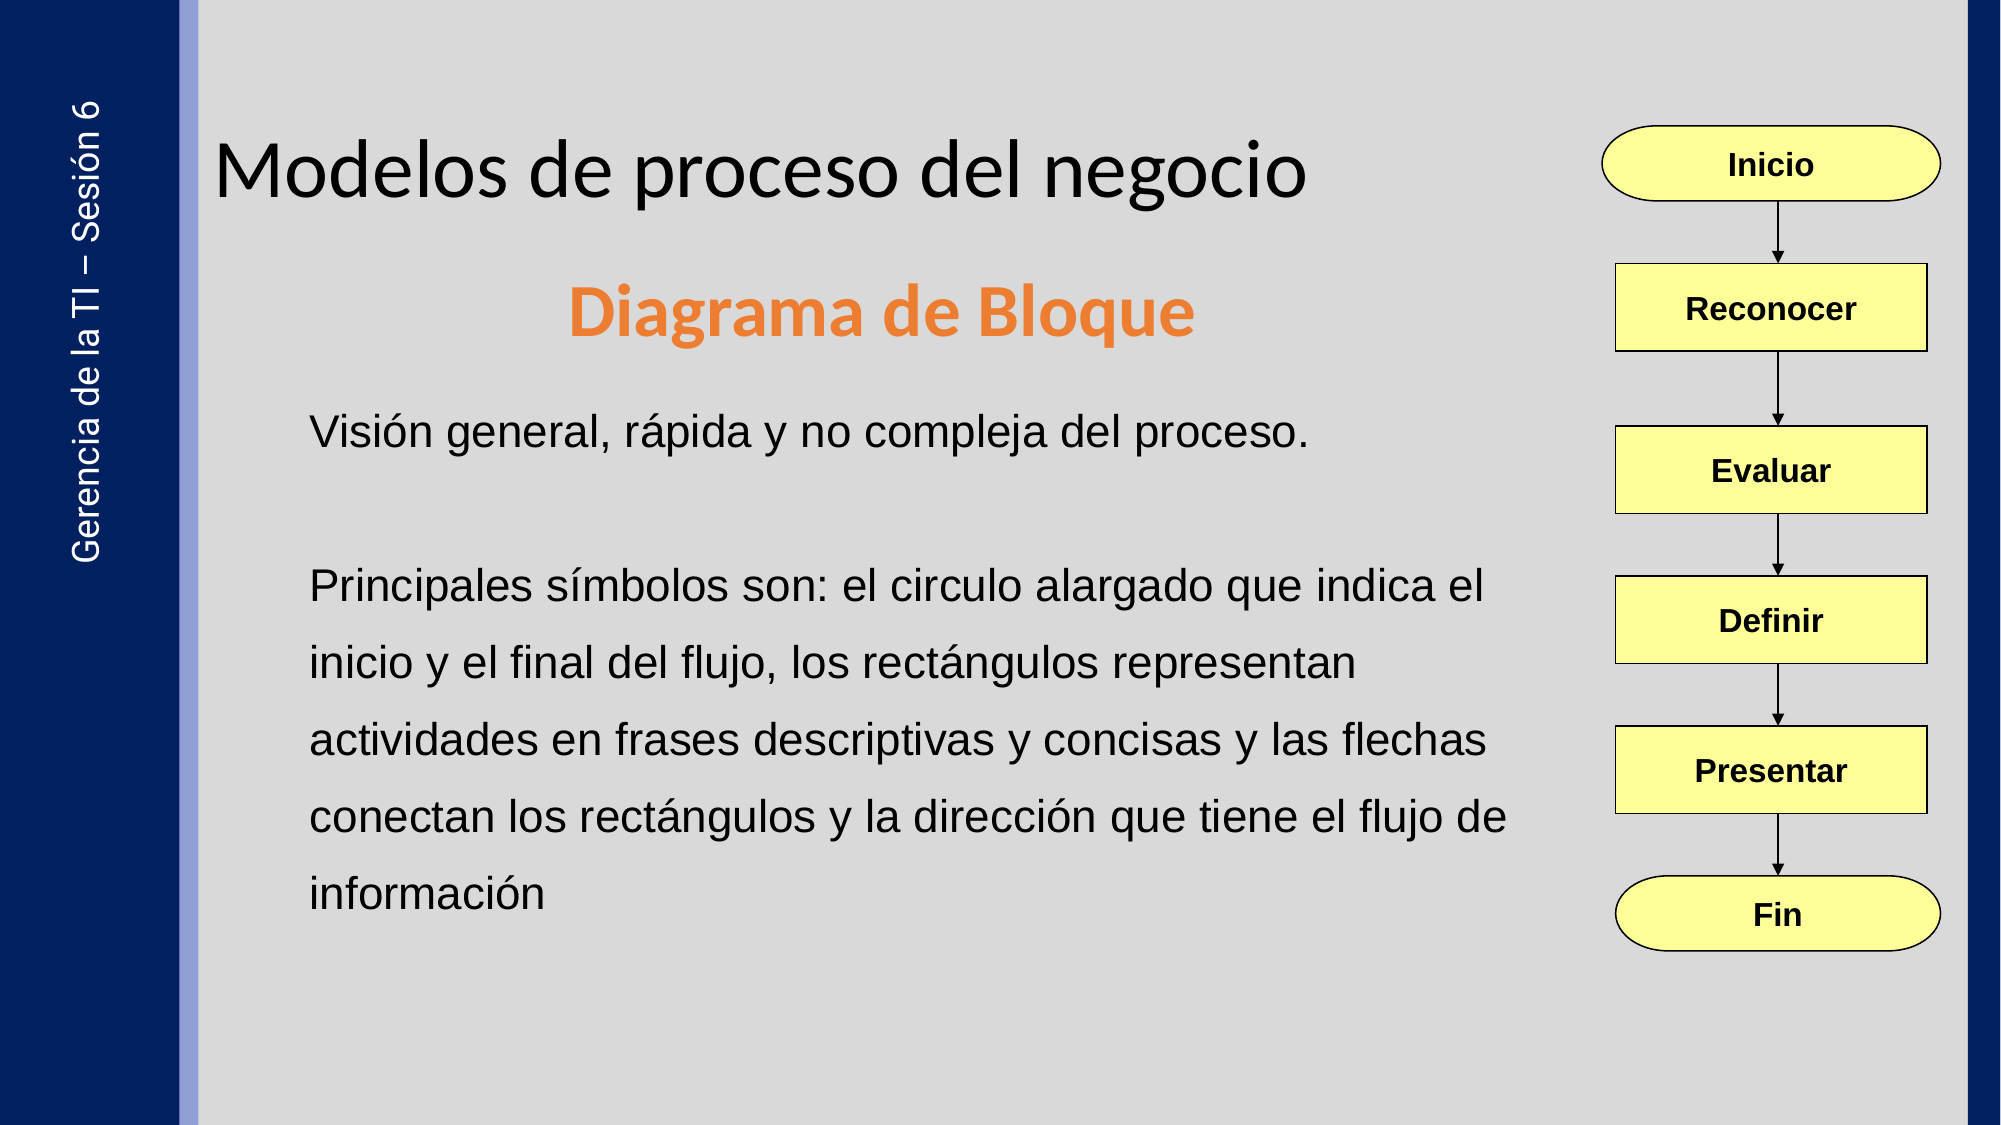

Modelos de proceso del negocio
Inicio
Diagrama de Bloque
Reconocer
Visión general, rápida y no compleja del proceso.

Principales símbolos son: el circulo alargado que indica el inicio y el final del flujo, los rectángulos representan actividades en frases descriptivas y concisas y las flechas conectan los rectángulos y la dirección que tiene el flujo de información

Evaluar
Gerencia de la TI – Sesión 6
Definir
Presentar
Fin